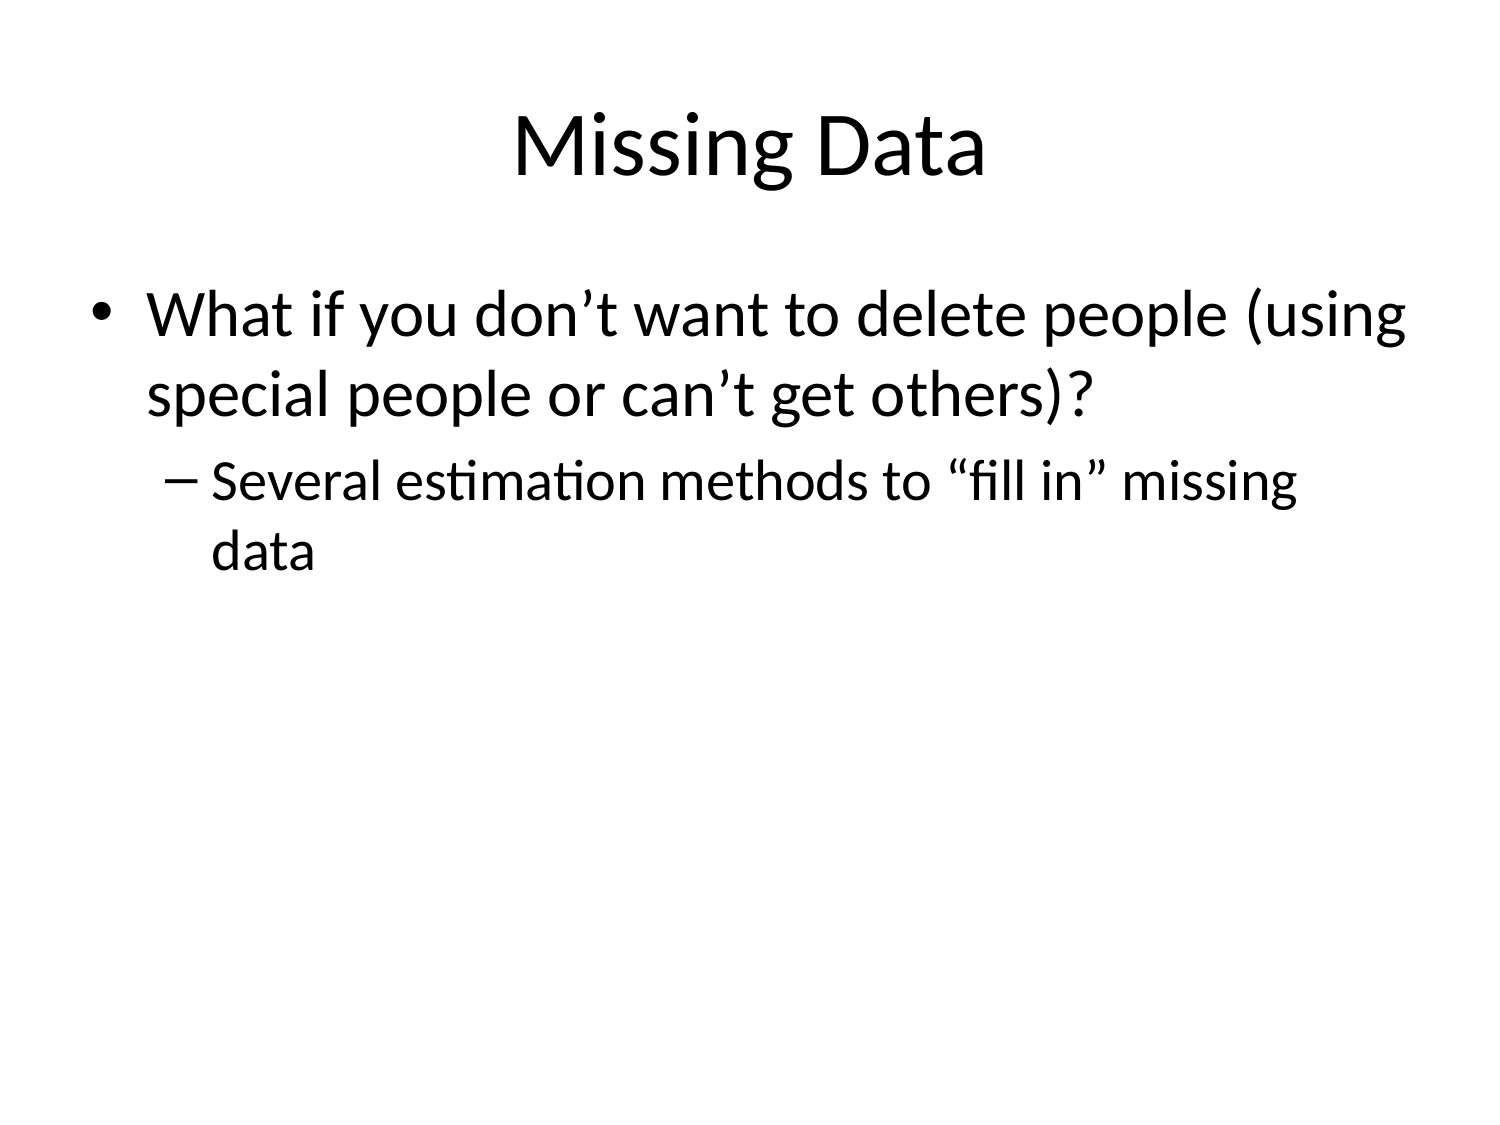

# Missing Data
What if you don’t want to delete people (using special people or can’t get others)?
Several estimation methods to “fill in” missing data